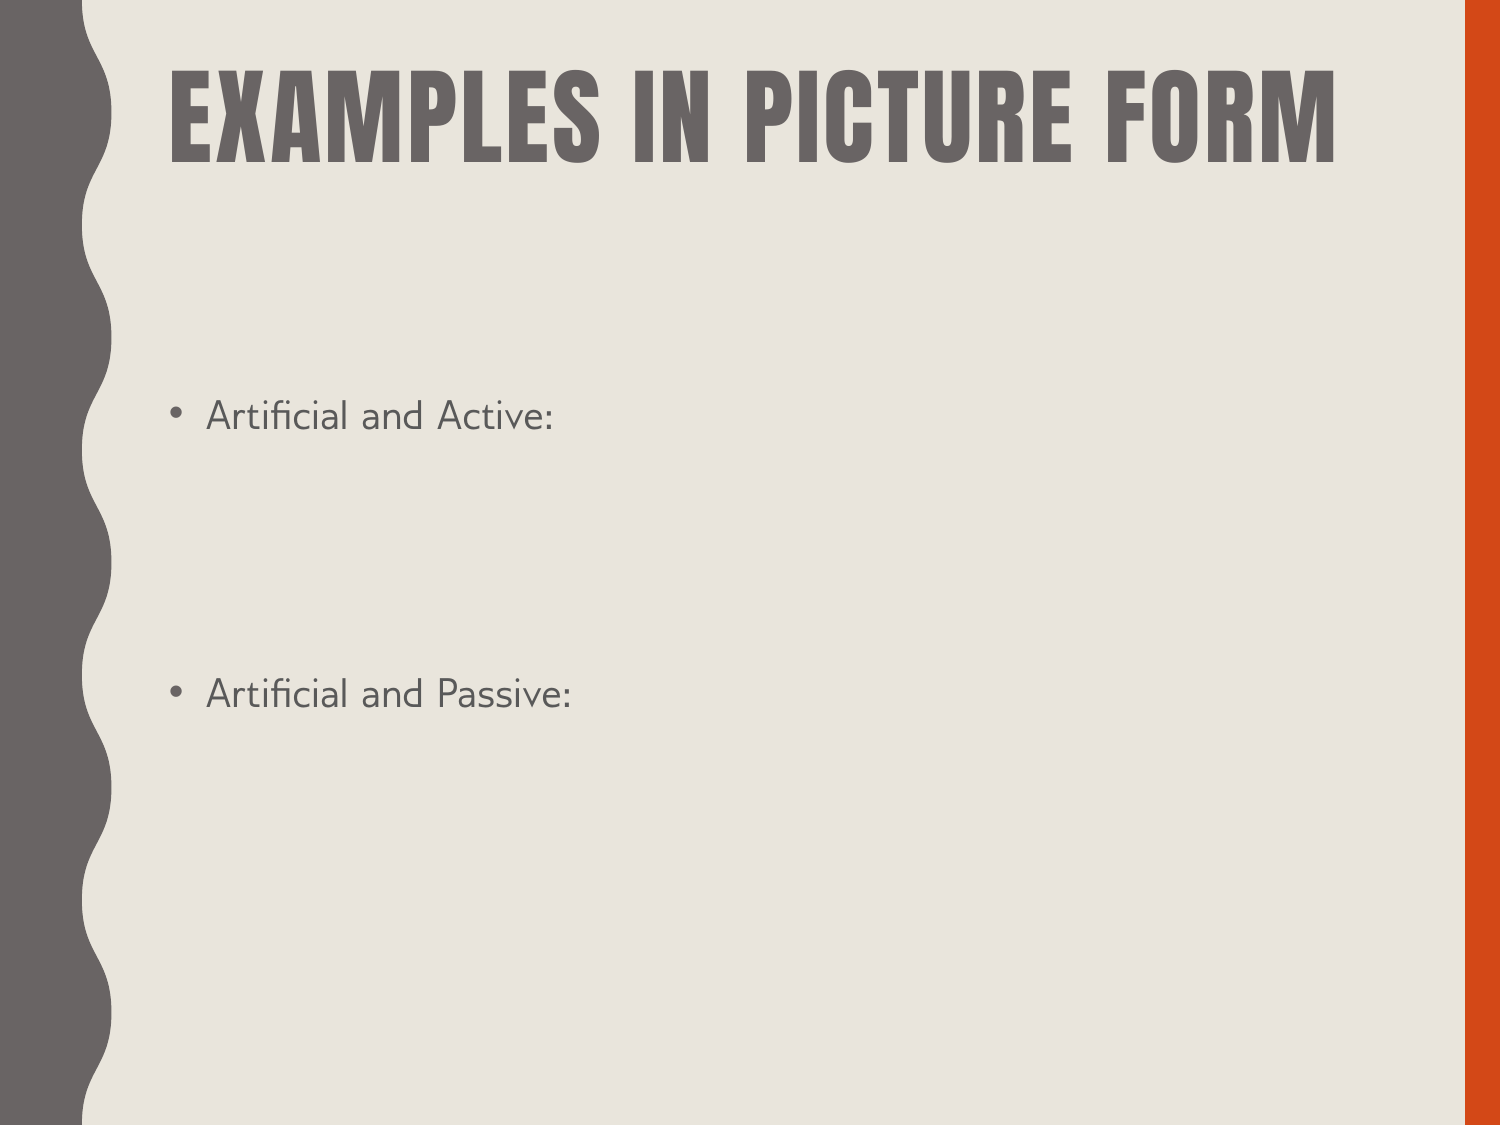

# EXAMPLES in picture form
Artificial and Active:

Artificial and Passive: